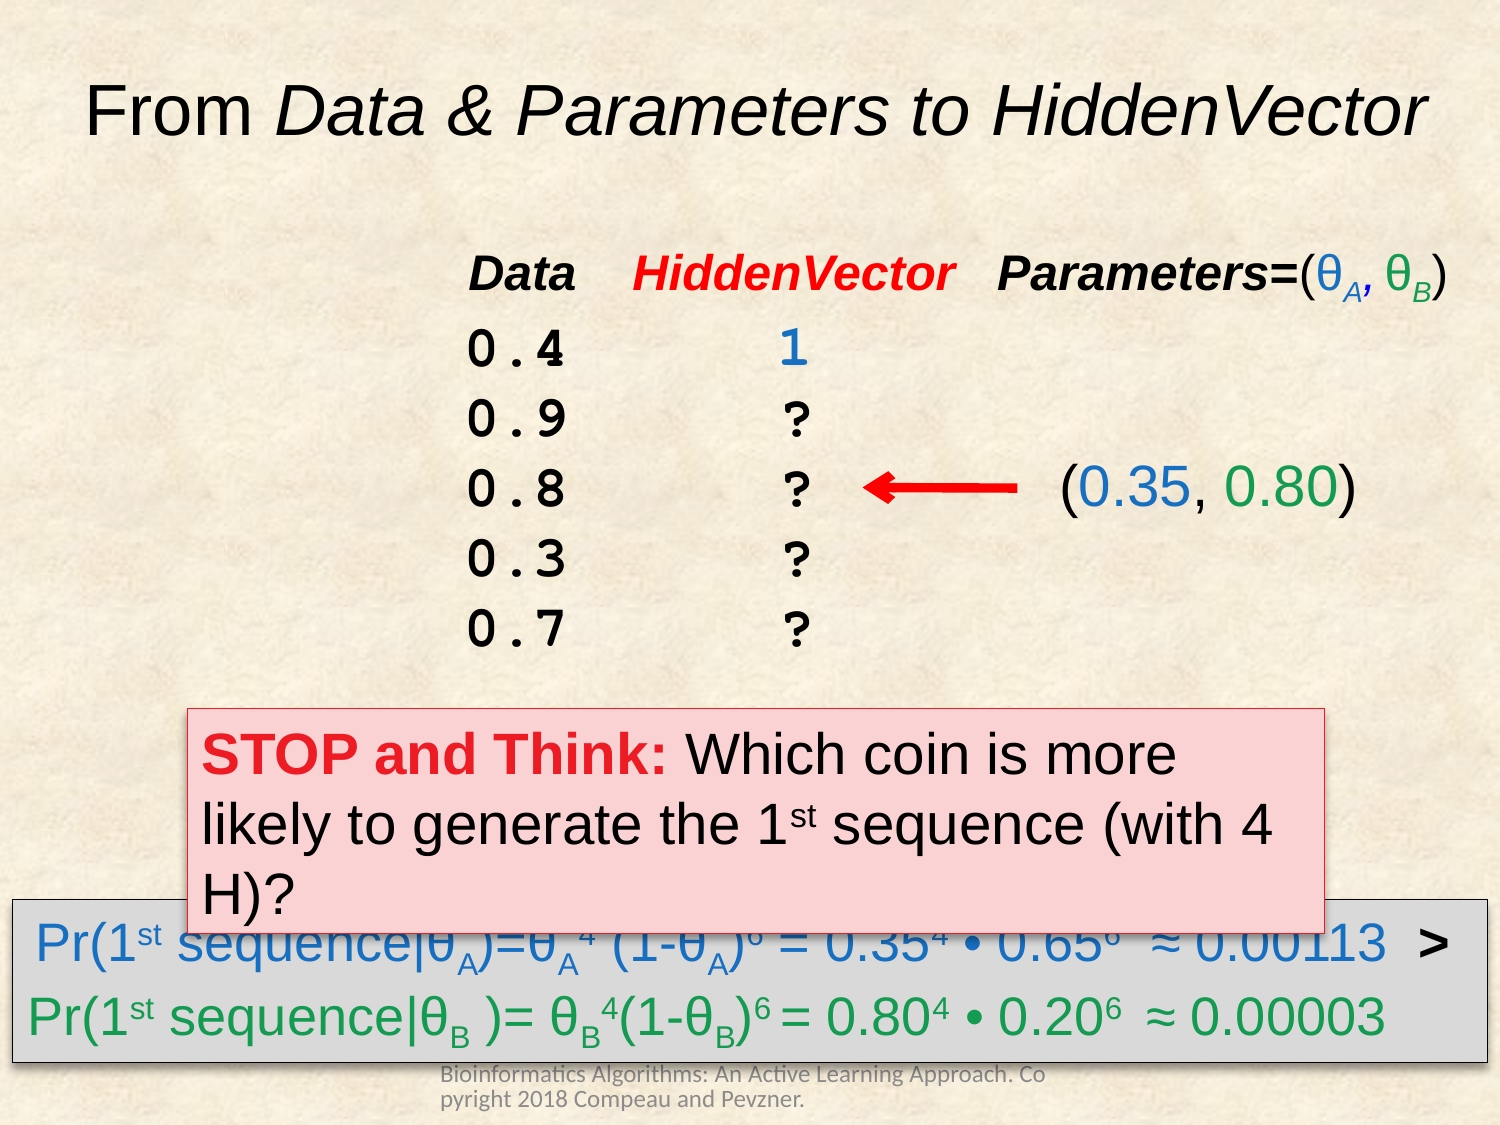

# From Data & Parameters to HiddenVector
                                Data    HiddenVector   Parameters=(θA, θB)
            0.4
            0.9      ?
            0.8      ?       (0.35, 0.80)
            0.3      ?
            0.7      ?

1
STOP and Think: Which coin is more likely to generate the 1st sequence (with 4 H)?
Pr(1st sequence|θA)=θA4 (1-θA)6 = 0.354 • 0.656  ≈ 0.00113  >
Pr(1st sequence|θB )= θB4(1-θB)6 = 0.804 • 0.206  ≈ 0.00003
Bioinformatics Algorithms: An Active Learning Approach. Copyright 2018 Compeau and Pevzner.